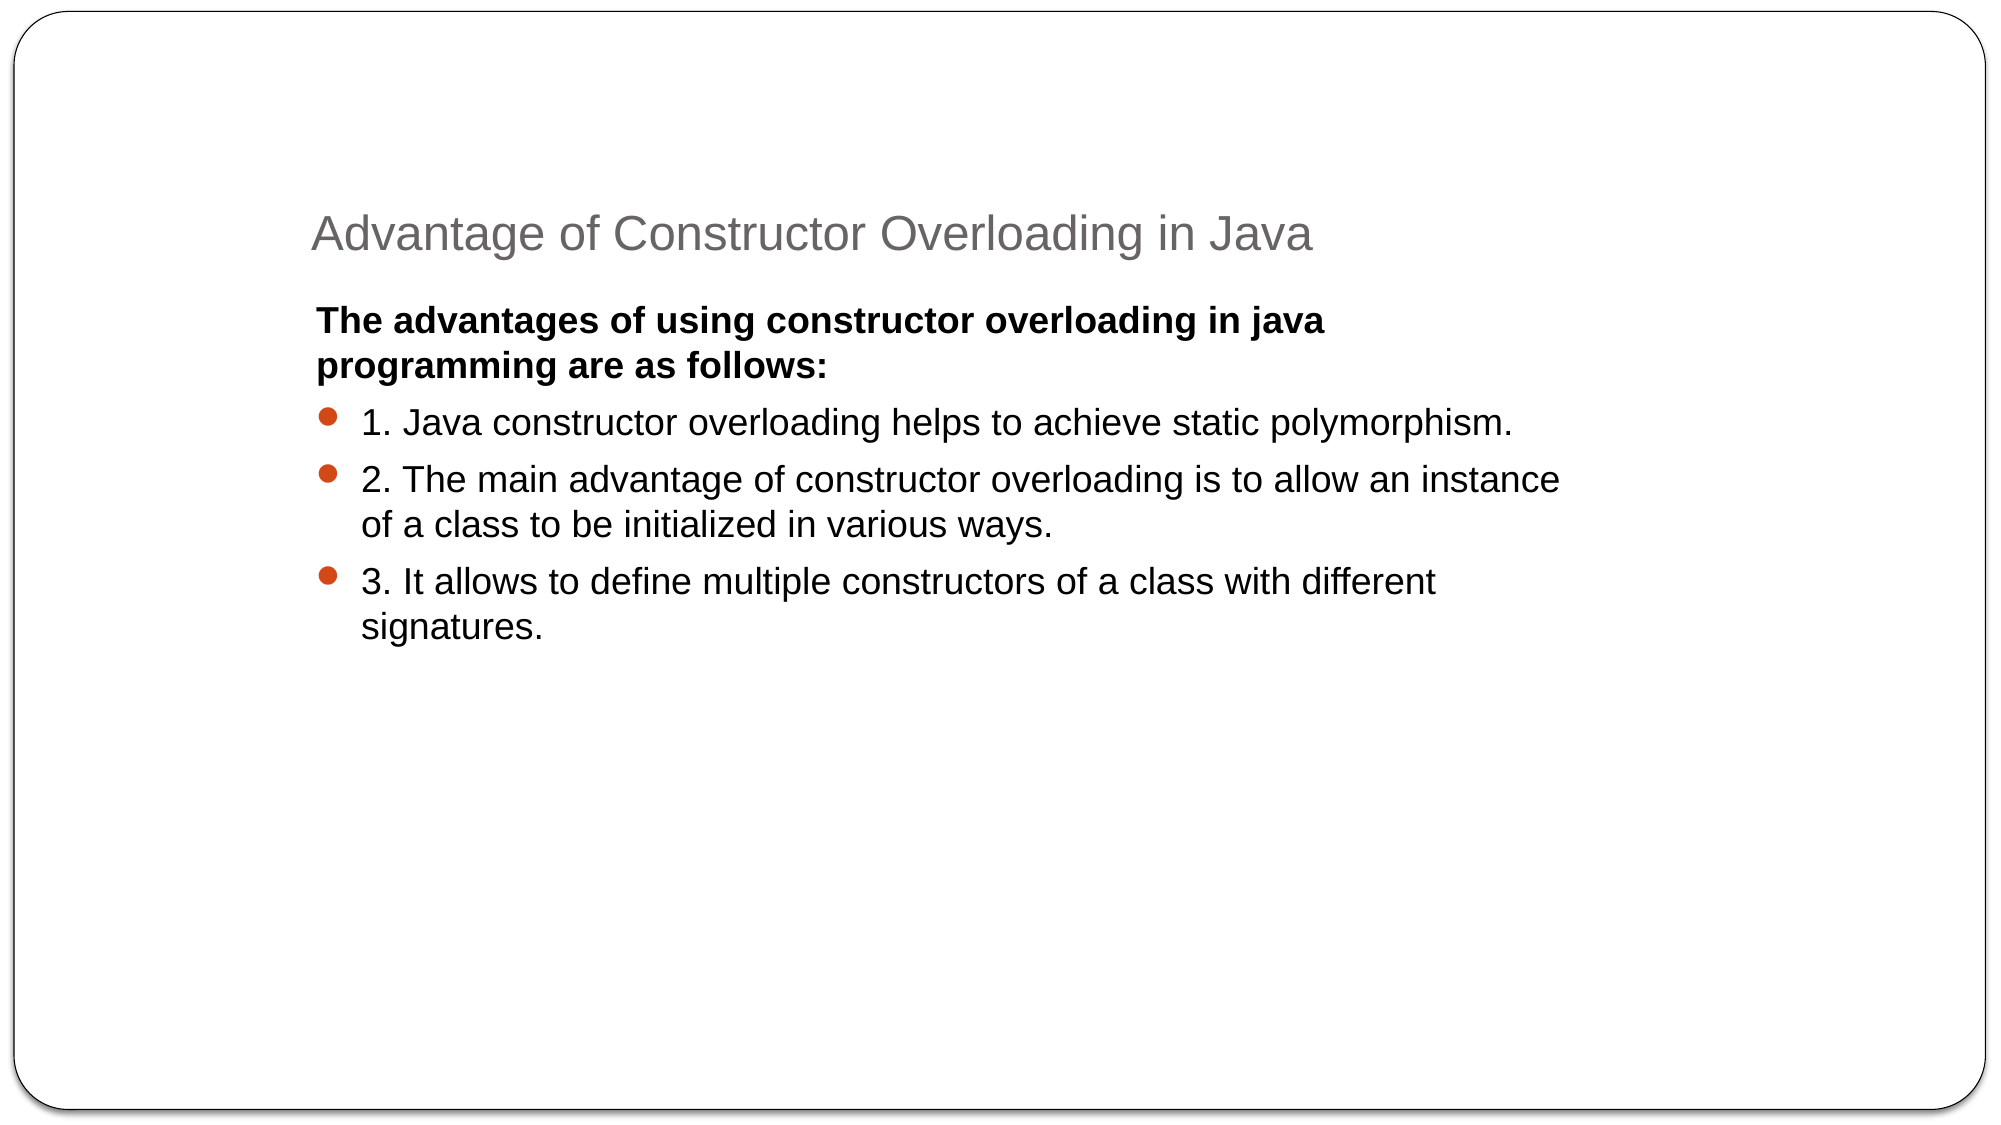

# Advantage of Constructor Overloading in Java
The advantages of using constructor overloading in java programming are as follows:
1. Java constructor overloading helps to achieve static polymorphism.
2. The main advantage of constructor overloading is to allow an instance of a class to be initialized in various ways.
3. It allows to define multiple constructors of a class with different signatures.